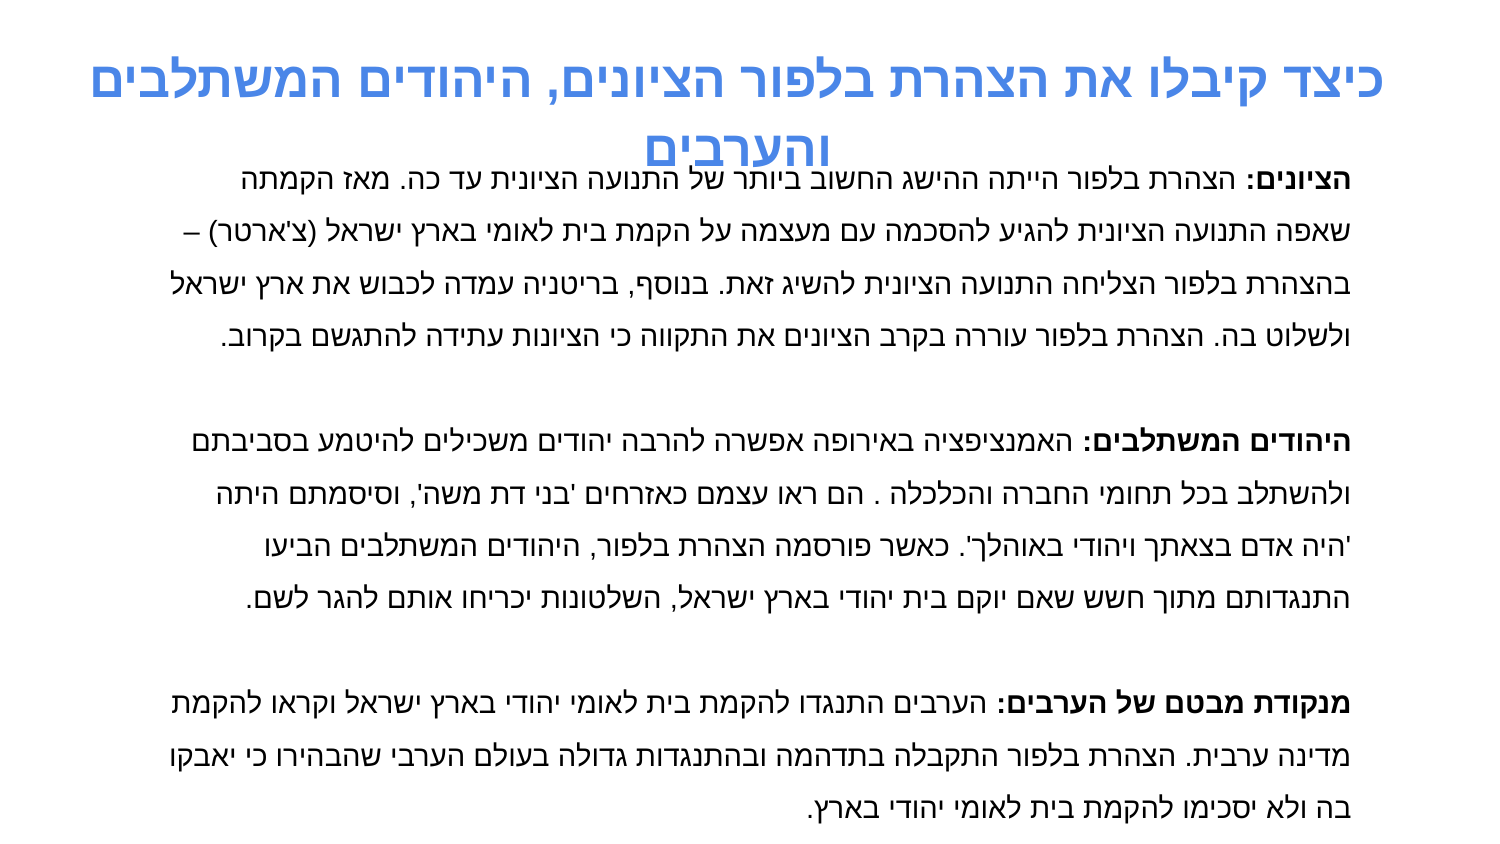

כיצד קיבלו את הצהרת בלפור הציונים, היהודים המשתלבים והערבים
הציונים: הצהרת בלפור הייתה ההישג החשוב ביותר של התנועה הציונית עד כה. מאז הקמתה שאפה התנועה הציונית להגיע להסכמה עם מעצמה על הקמת בית לאומי בארץ ישראל (צ'ארטר) – בהצהרת בלפור הצליחה התנועה הציונית להשיג זאת. בנוסף, בריטניה עמדה לכבוש את ארץ ישראל ולשלוט בה. הצהרת בלפור עוררה בקרב הציונים את התקווה כי הציונות עתידה להתגשם בקרוב.

היהודים המשתלבים: האמנציפציה באירופה אפשרה להרבה יהודים משכילים להיטמע בסביבתם ולהשתלב בכל תחומי החברה והכלכלה . הם ראו עצמם כאזרחים 'בני דת משה', וסיסמתם היתה 'היה אדם בצאתך ויהודי באוהלך'. כאשר פורסמה הצהרת בלפור, היהודים המשתלבים הביעו התנגדותם מתוך חשש שאם יוקם בית יהודי בארץ ישראל, השלטונות יכריחו אותם להגר לשם.

מנקודת מבטם של הערבים: הערבים התנגדו להקמת בית לאומי יהודי בארץ ישראל וקראו להקמת מדינה ערבית. הצהרת בלפור התקבלה בתדהמה ובהתנגדות גדולה בעולם הערבי שהבהירו כי יאבקו בה ולא יסכימו להקמת בית לאומי יהודי בארץ.